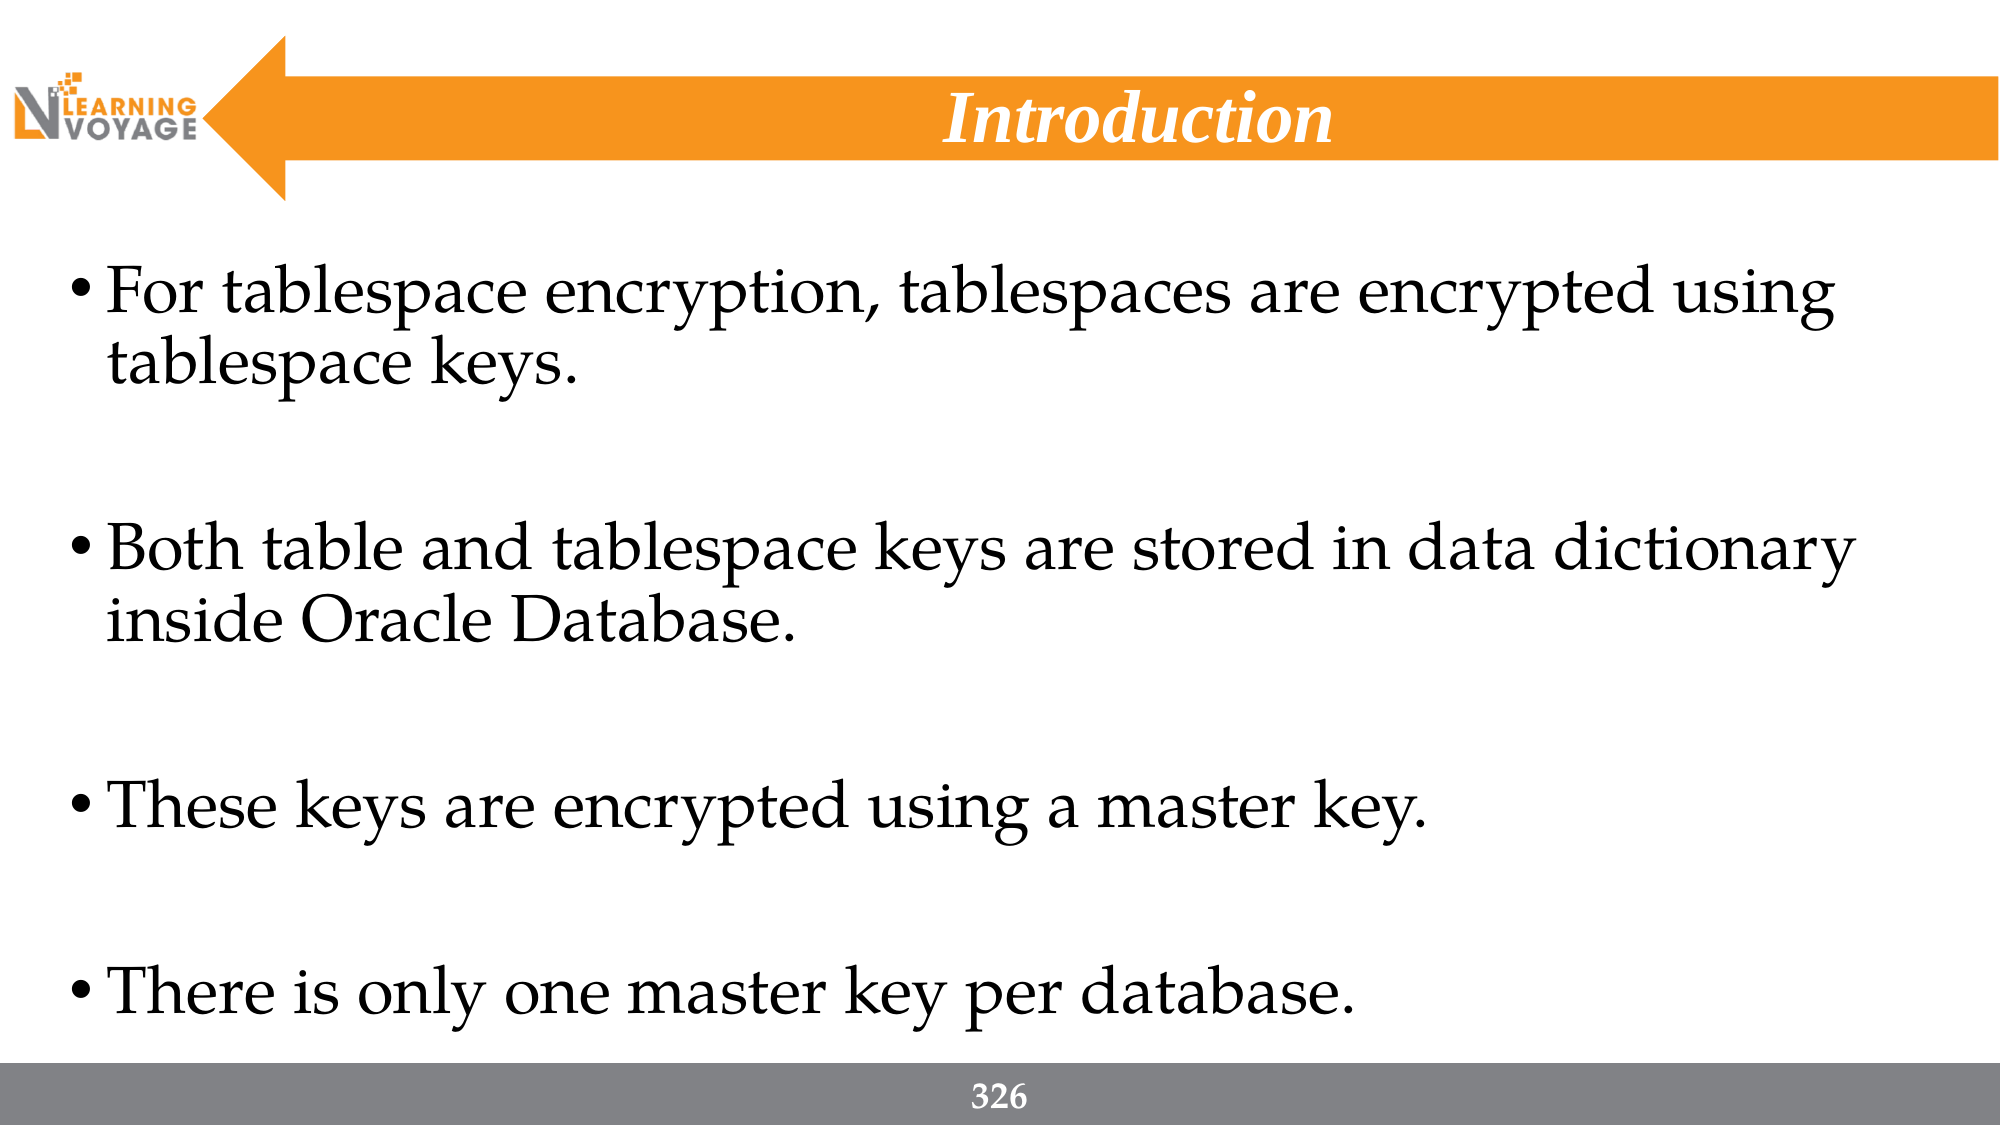

# Introduction
For tablespace encryption, tablespaces are encrypted using tablespace keys.

Both table and tablespace keys are stored in data dictionary inside Oracle Database.

These keys are encrypted using a master key.

There is only one master key per database.
326